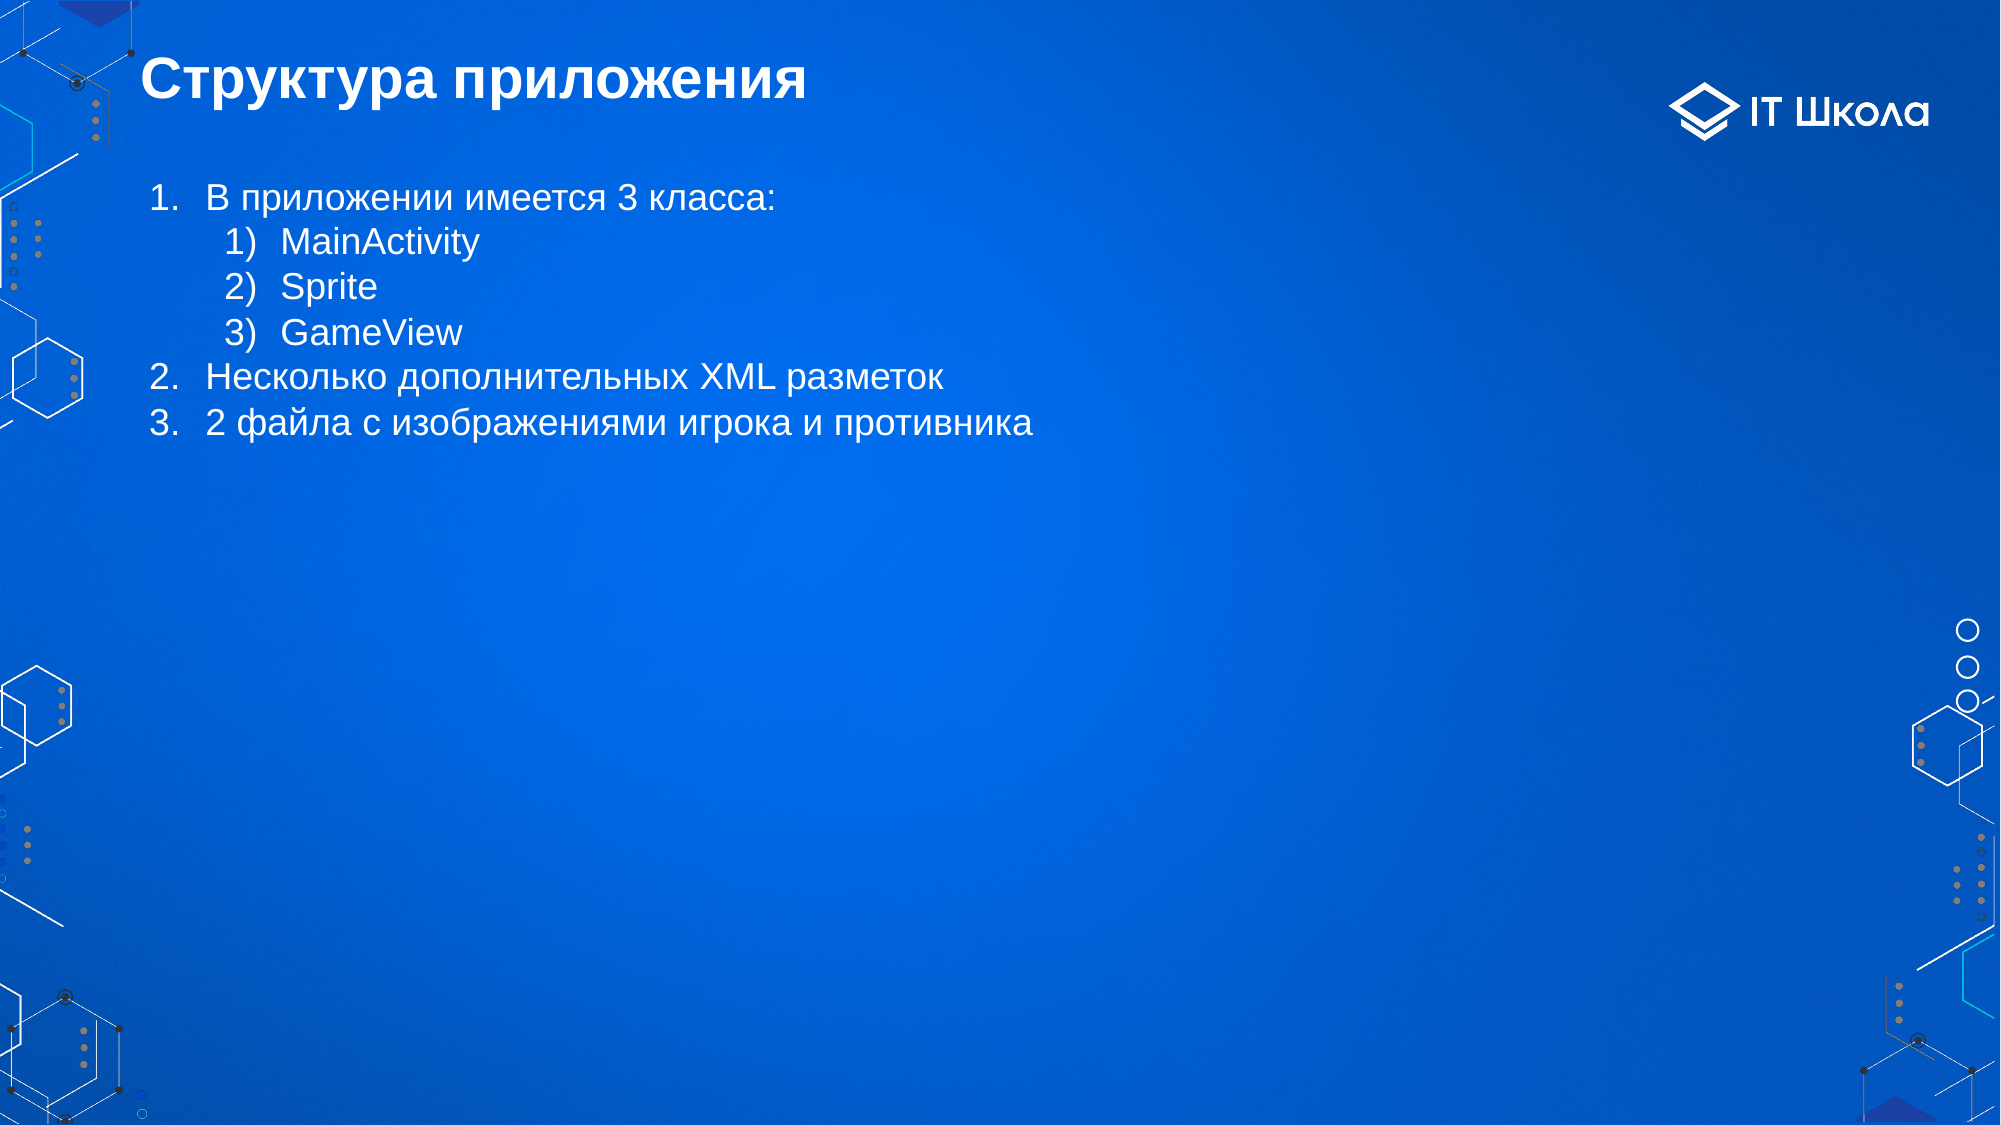

Структура приложения
В приложении имеется 3 класса:
MainActivity
Sprite
GameView
Несколько дополнительных XML разметок
2 файла с изображениями игрока и противника